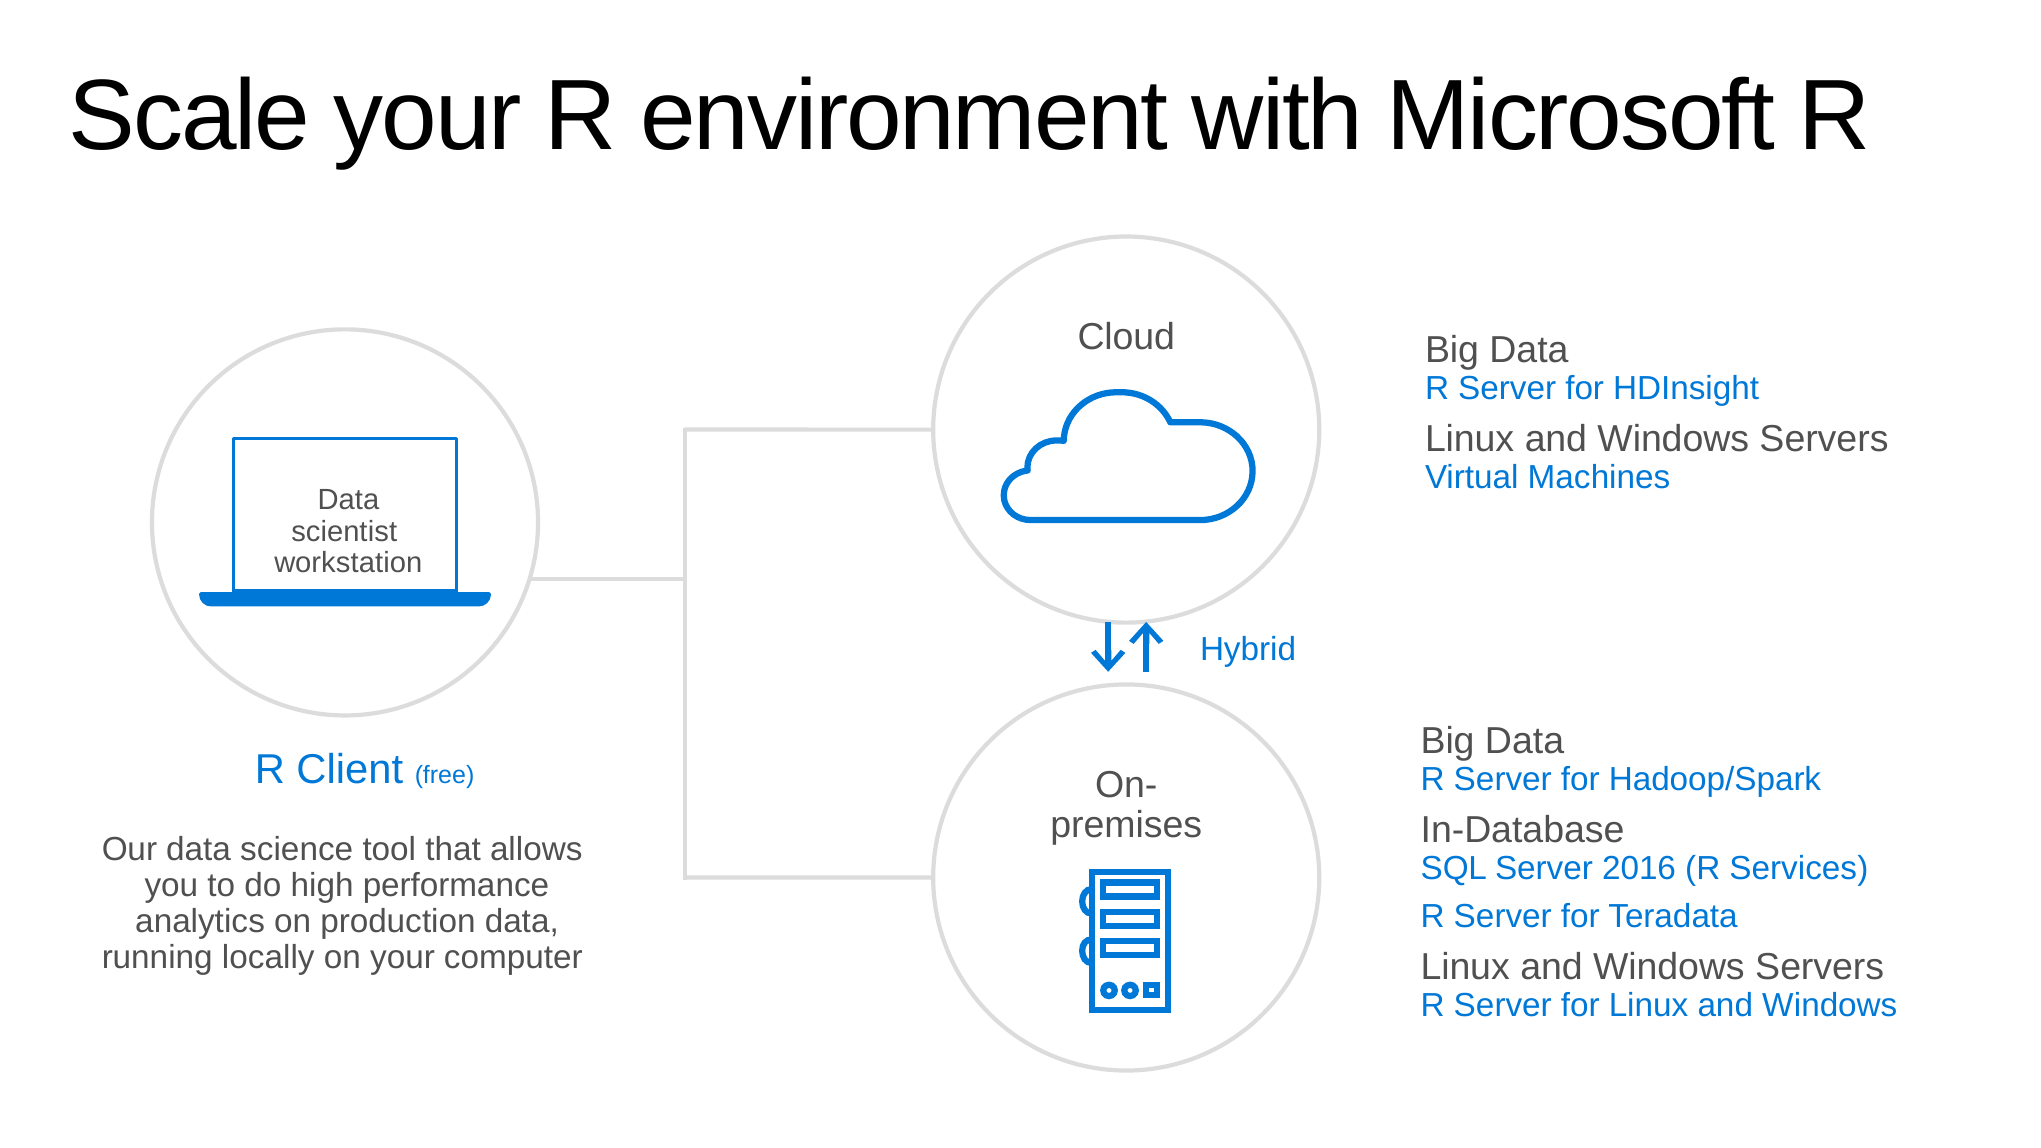

# Scale your R environment with Microsoft R
Cloud

Big Data
R Server for HDInsight
Linux and Windows Servers
Virtual Machines

Data scientist
workstation
Hybrid
Our data science tool that allows
you to do high performance analytics on production data, running locally on your computer
On-premises

Big Data
R Server for Hadoop/Spark
In-Database
SQL Server 2016 (R Services)
R Server for Teradata
Linux and Windows Servers
R Server for Linux and Windows
R Client (free)